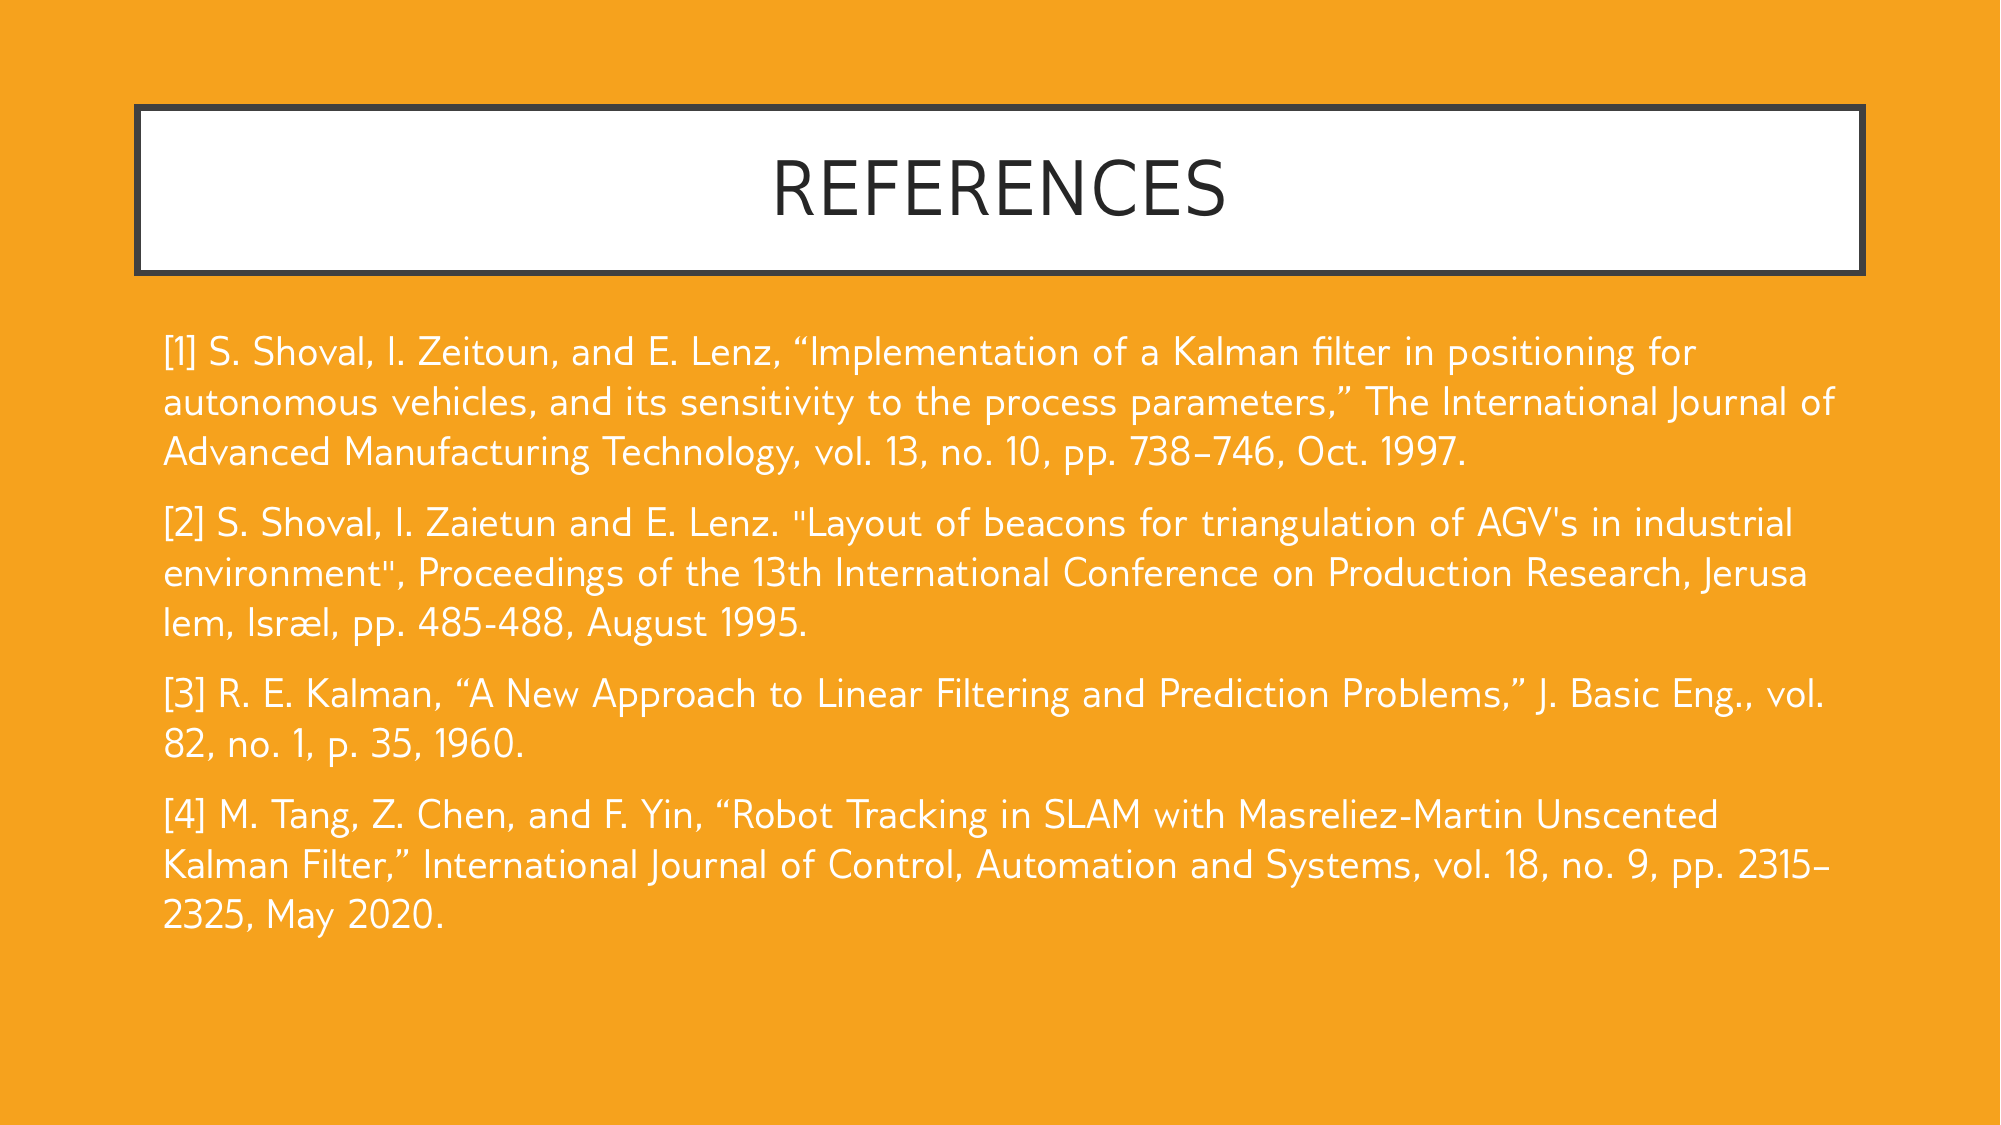

# References
[1] S. Shoval, I. Zeitoun, and E. Lenz, “Implementation of a Kalman filter in positioning for autonomous vehicles, and its sensitivity to the process parameters,” The International Journal of Advanced Manufacturing Technology, vol. 13, no. 10, pp. 738–746, Oct. 1997.
[2] S. Shoval, I. Zaietun and E. Lenz. "Layout of beacons for triangulation of AGV's in industrial environment", Proceedings of the 13th International Conference on Production Research, Jerusa­ lem, Israel, pp. 485-488, August 1995.
[3] R. E. Kalman, “A New Approach to Linear Filtering and Prediction Problems,” J. Basic Eng., vol. 82, no. 1, p. 35, 1960.
[4] M. Tang, Z. Chen, and F. Yin, “Robot Tracking in SLAM with Masreliez-Martin Unscented Kalman Filter,” International Journal of Control, Automation and Systems, vol. 18, no. 9, pp. 2315–2325, May 2020.